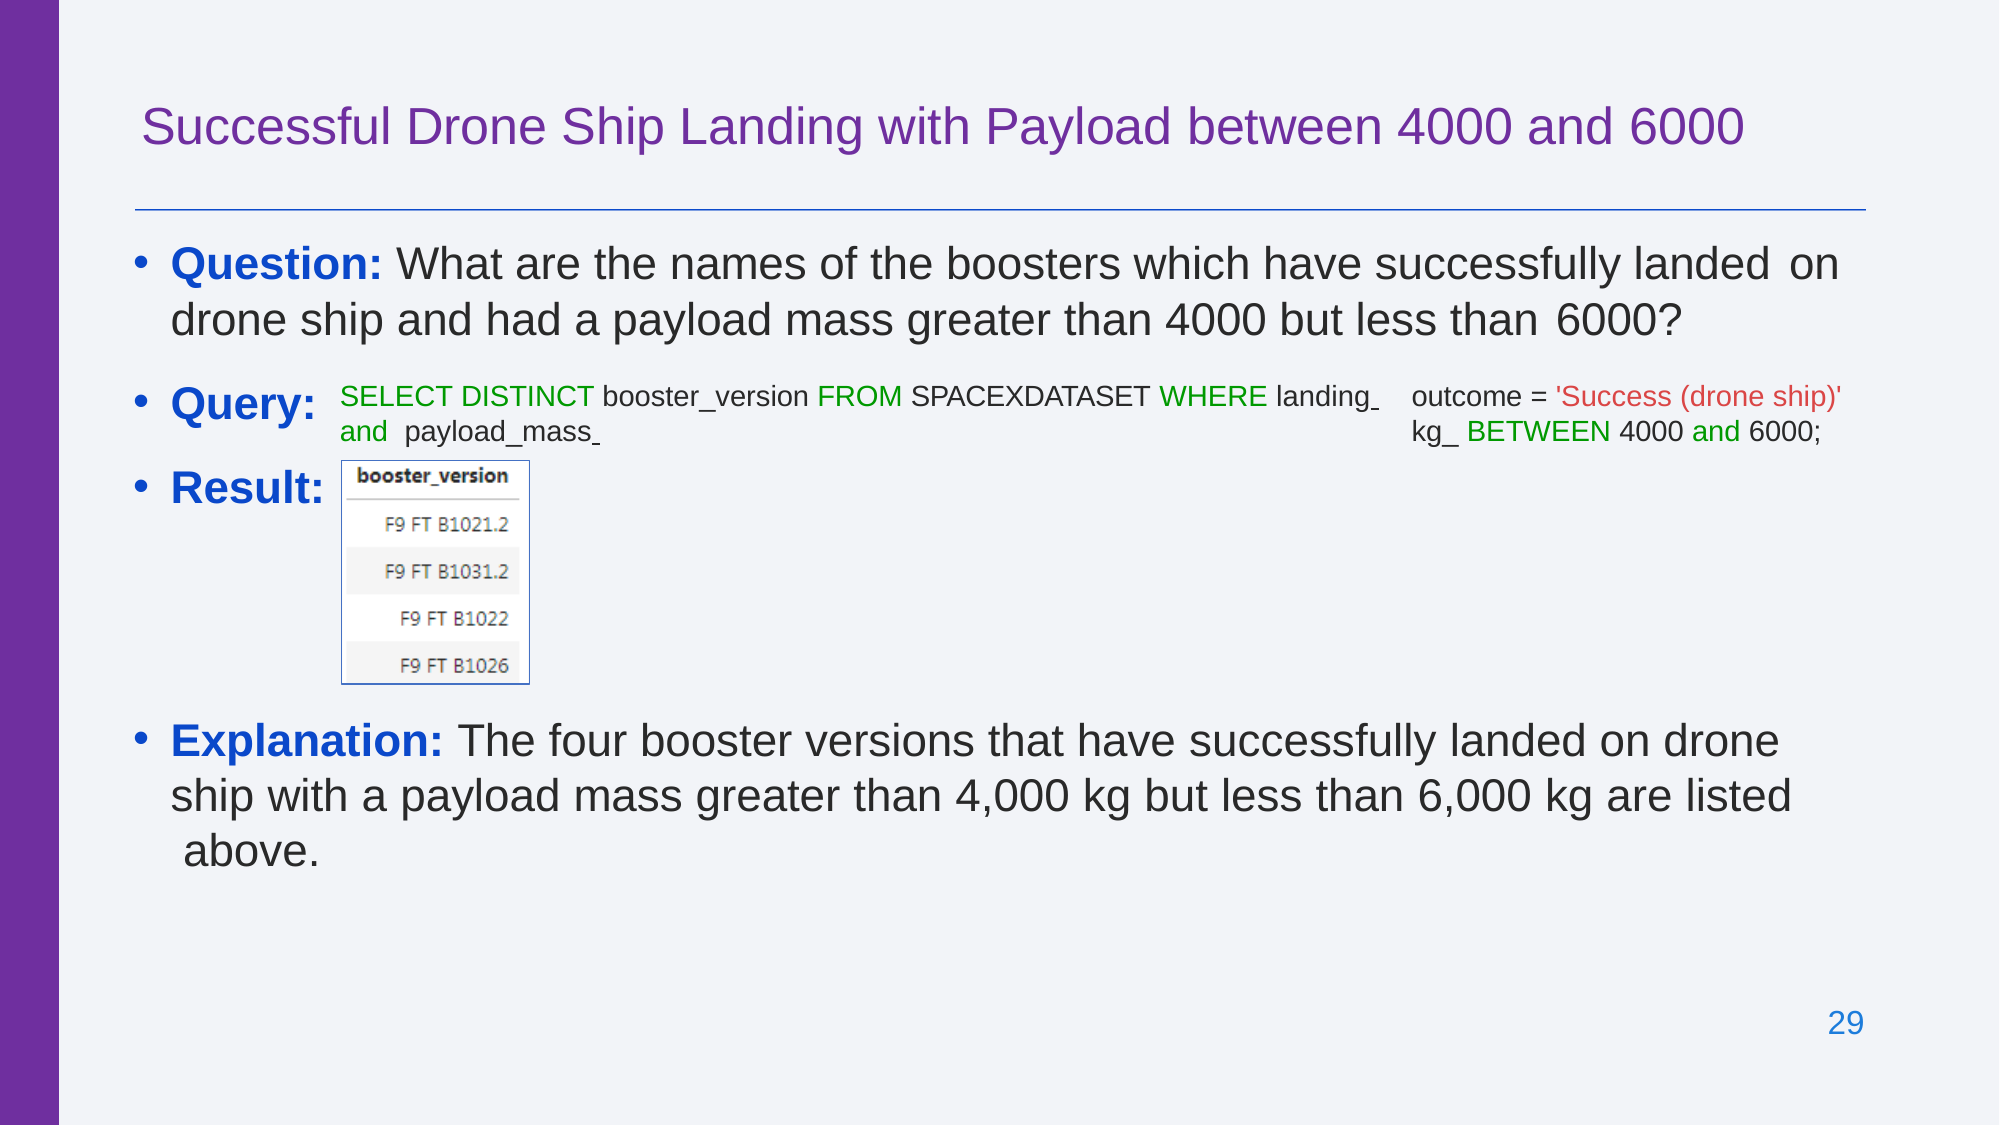

# Successful Drone Ship Landing with Payload between 4000 and 6000
Question: What are the names of the boosters which have successfully landed on
drone ship and had a payload mass greater than 4000 but less than 6000?
Query:
Result:
SELECT DISTINCT booster_version FROM SPACEXDATASET WHERE landing 	outcome = 'Success (drone ship)' and  payload_mass 	kg_ BETWEEN 4000 and 6000;

Explanation: The four booster versions that have successfully landed on drone  ship with a payload mass greater than 4,000 kg but less than 6,000 kg are listed  above.
29